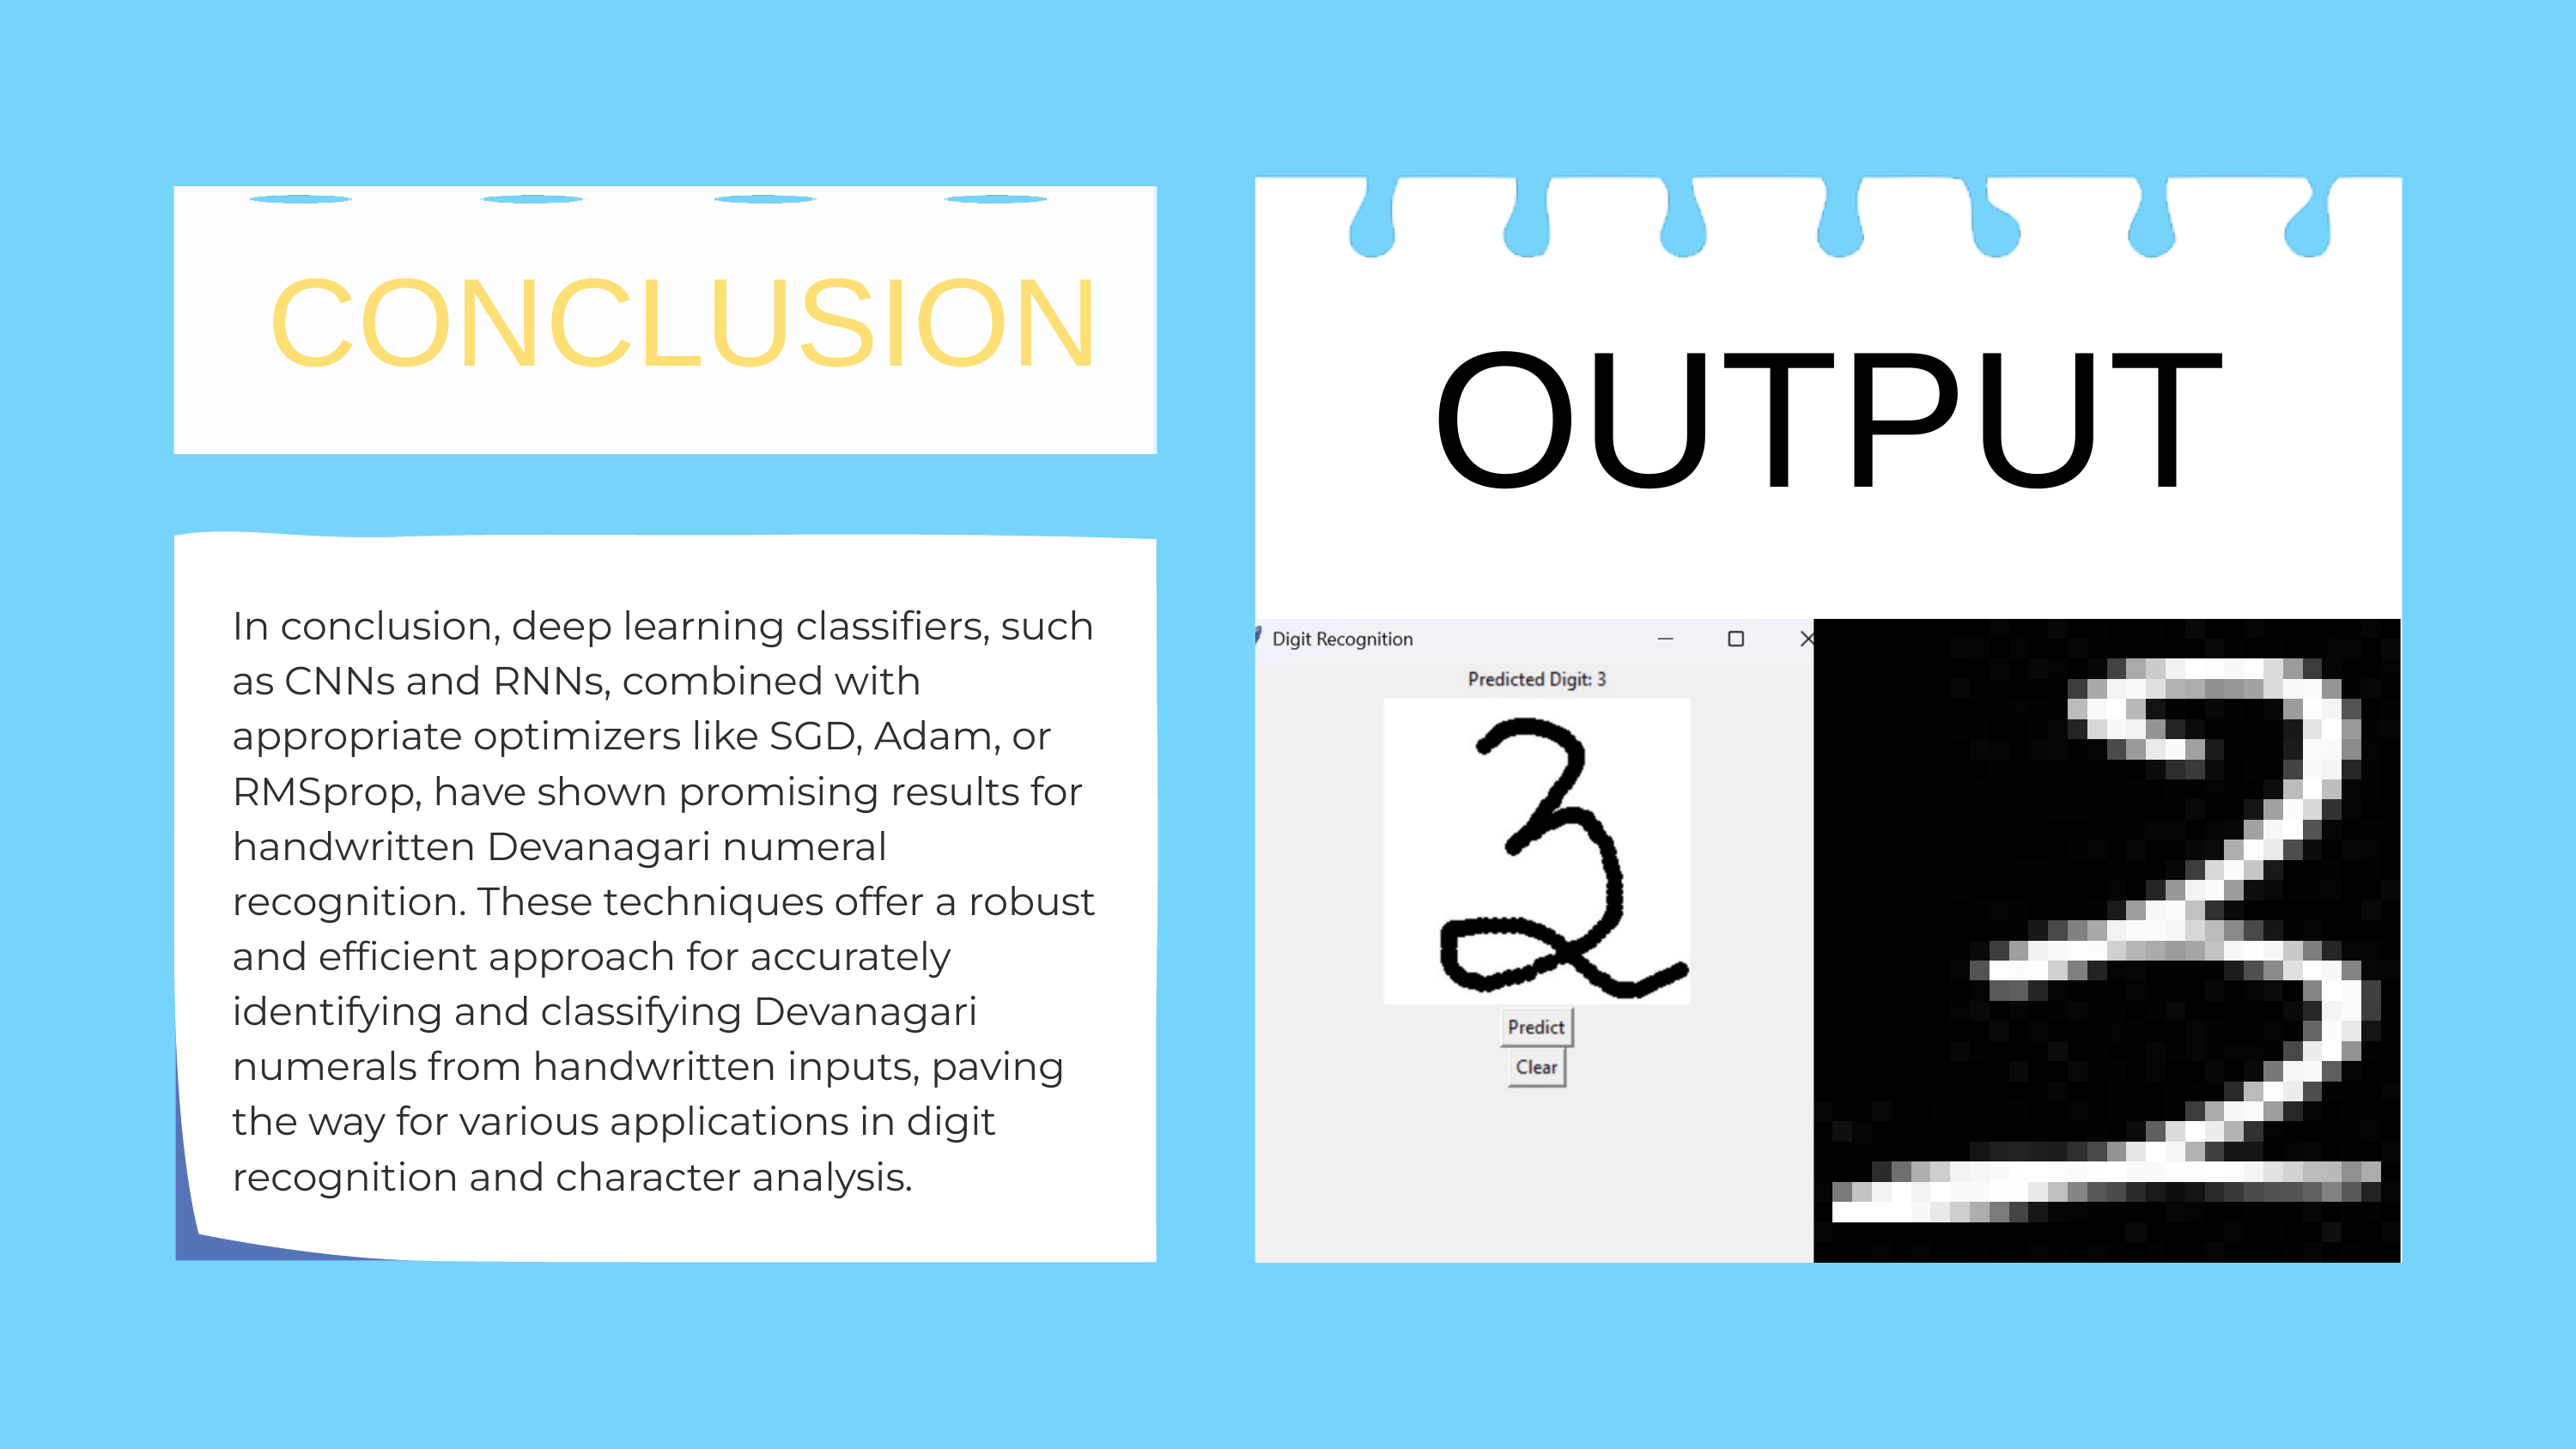

OUTPUT
CONCLUSION

In conclusion, deep learning classifiers, such as CNNs and RNNs, combined with appropriate optimizers like SGD, Adam, or RMSprop, have shown promising results for handwritten Devanagari numeral recognition. These techniques offer a robust and efficient approach for accurately identifying and classifying Devanagari numerals from handwritten inputs, paving the way for various applications in digit recognition and character analysis.